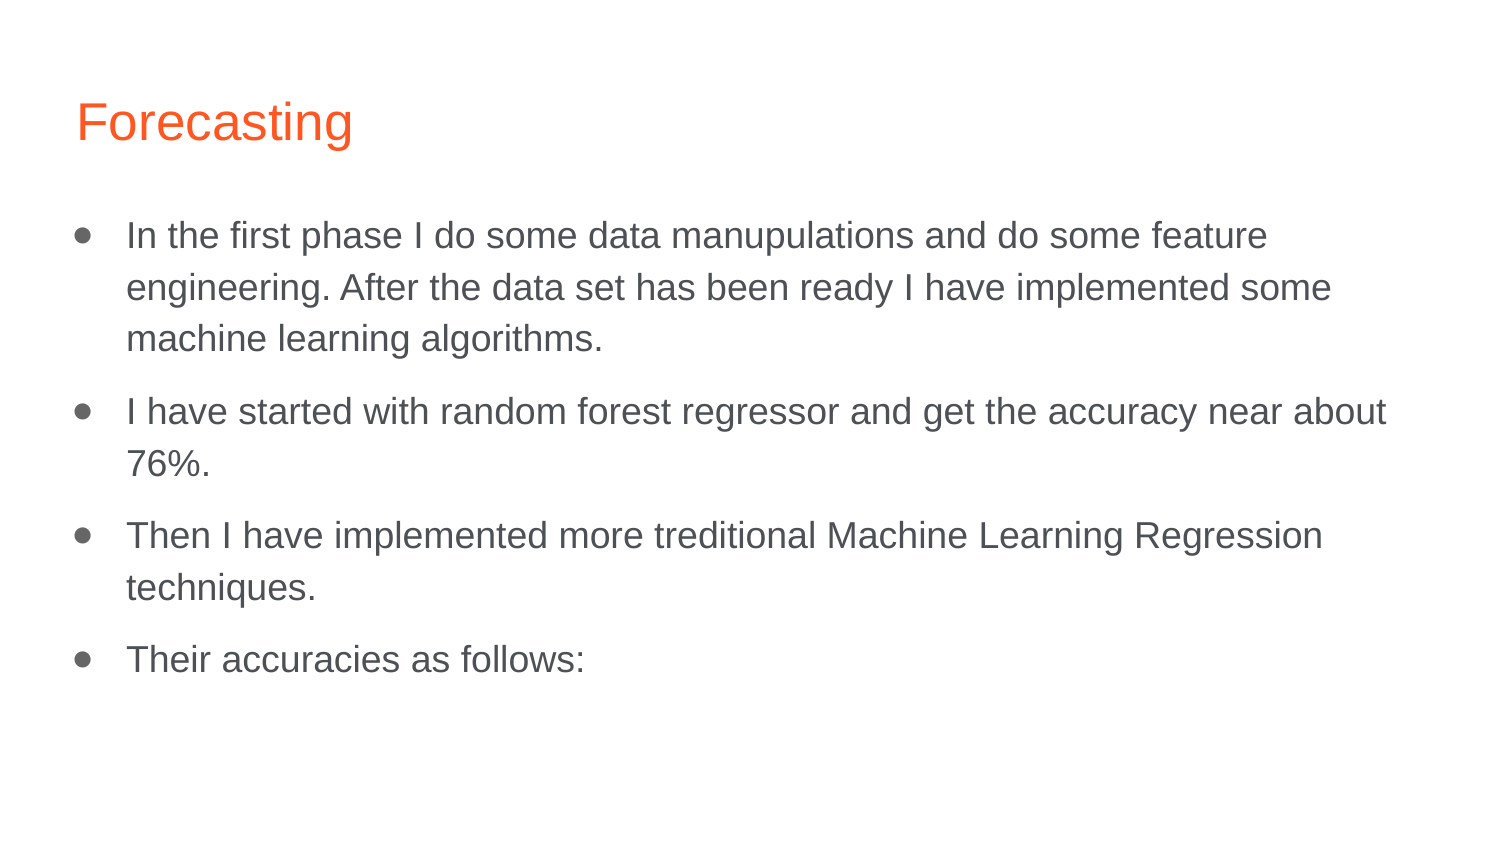

# Forecasting
In the first phase I do some data manupulations and do some feature engineering. After the data set has been ready I have implemented some machine learning algorithms.
I have started with random forest regressor and get the accuracy near about 76%.
Then I have implemented more treditional Machine Learning Regression techniques.
Their accuracies as follows: